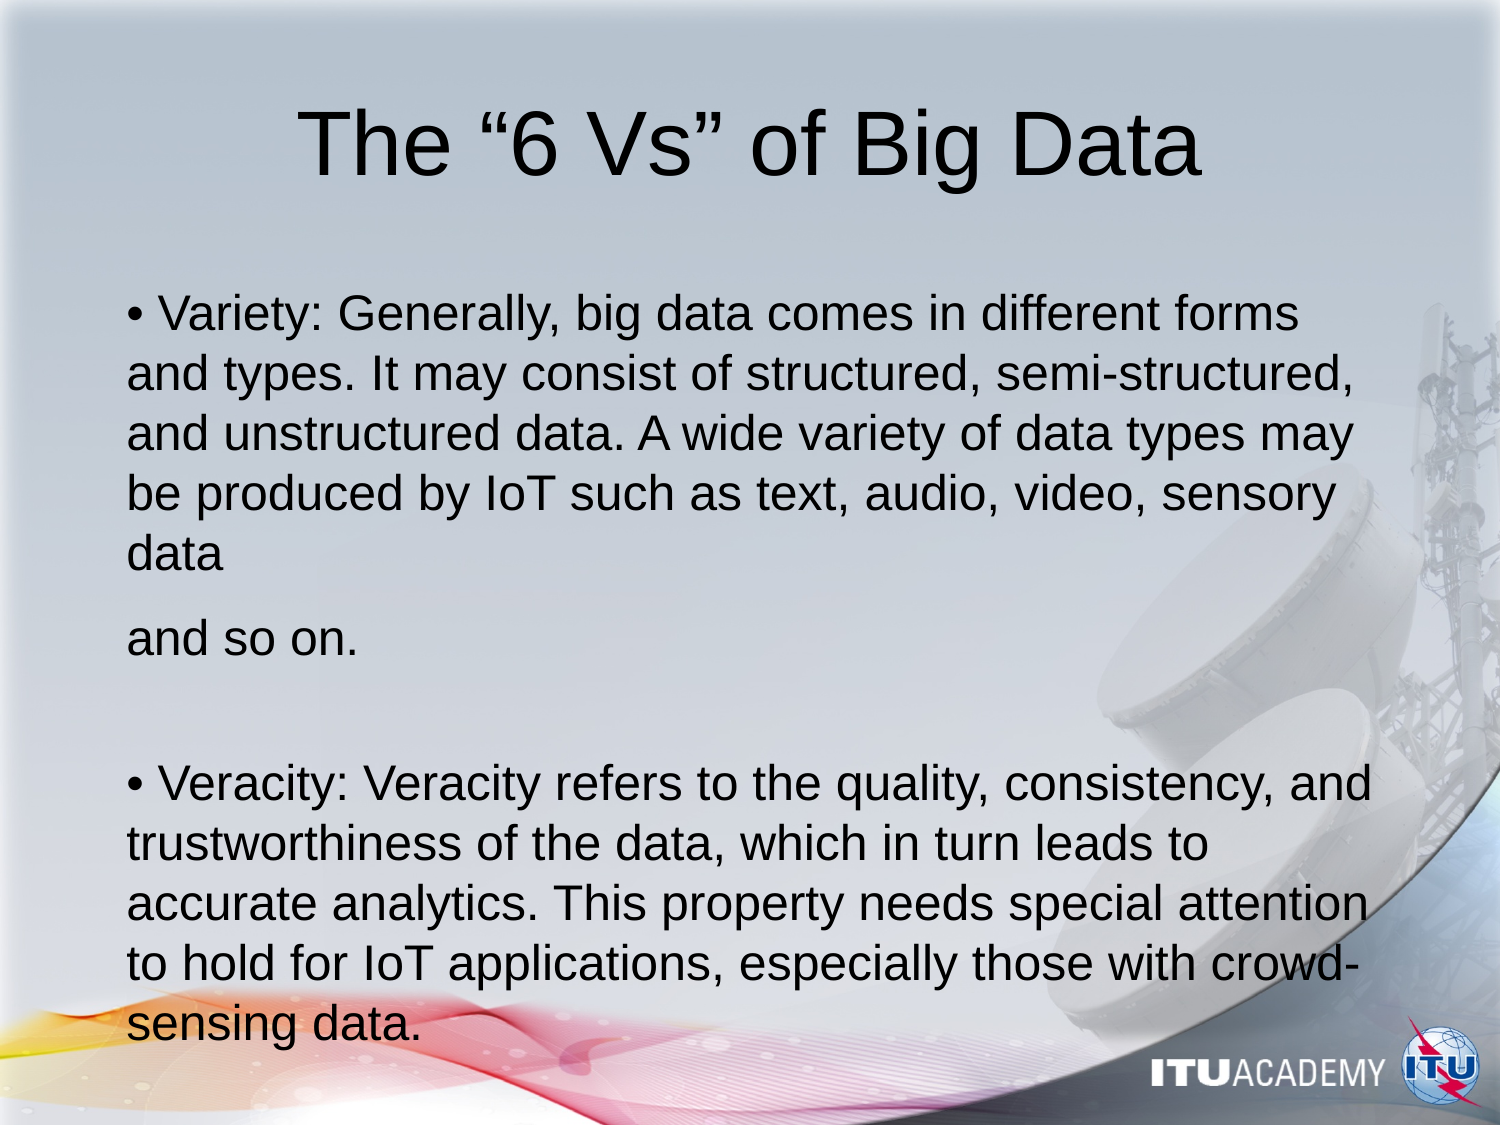

# The “6 Vs” of Big Data
• Variety: Generally, big data comes in different forms and types. It may consist of structured, semi-structured, and unstructured data. A wide variety of data types may be produced by IoT such as text, audio, video, sensory data
and so on.
• Veracity: Veracity refers to the quality, consistency, and trustworthiness of the data, which in turn leads to accurate analytics. This property needs special attention to hold for IoT applications, especially those with crowd-sensing data.